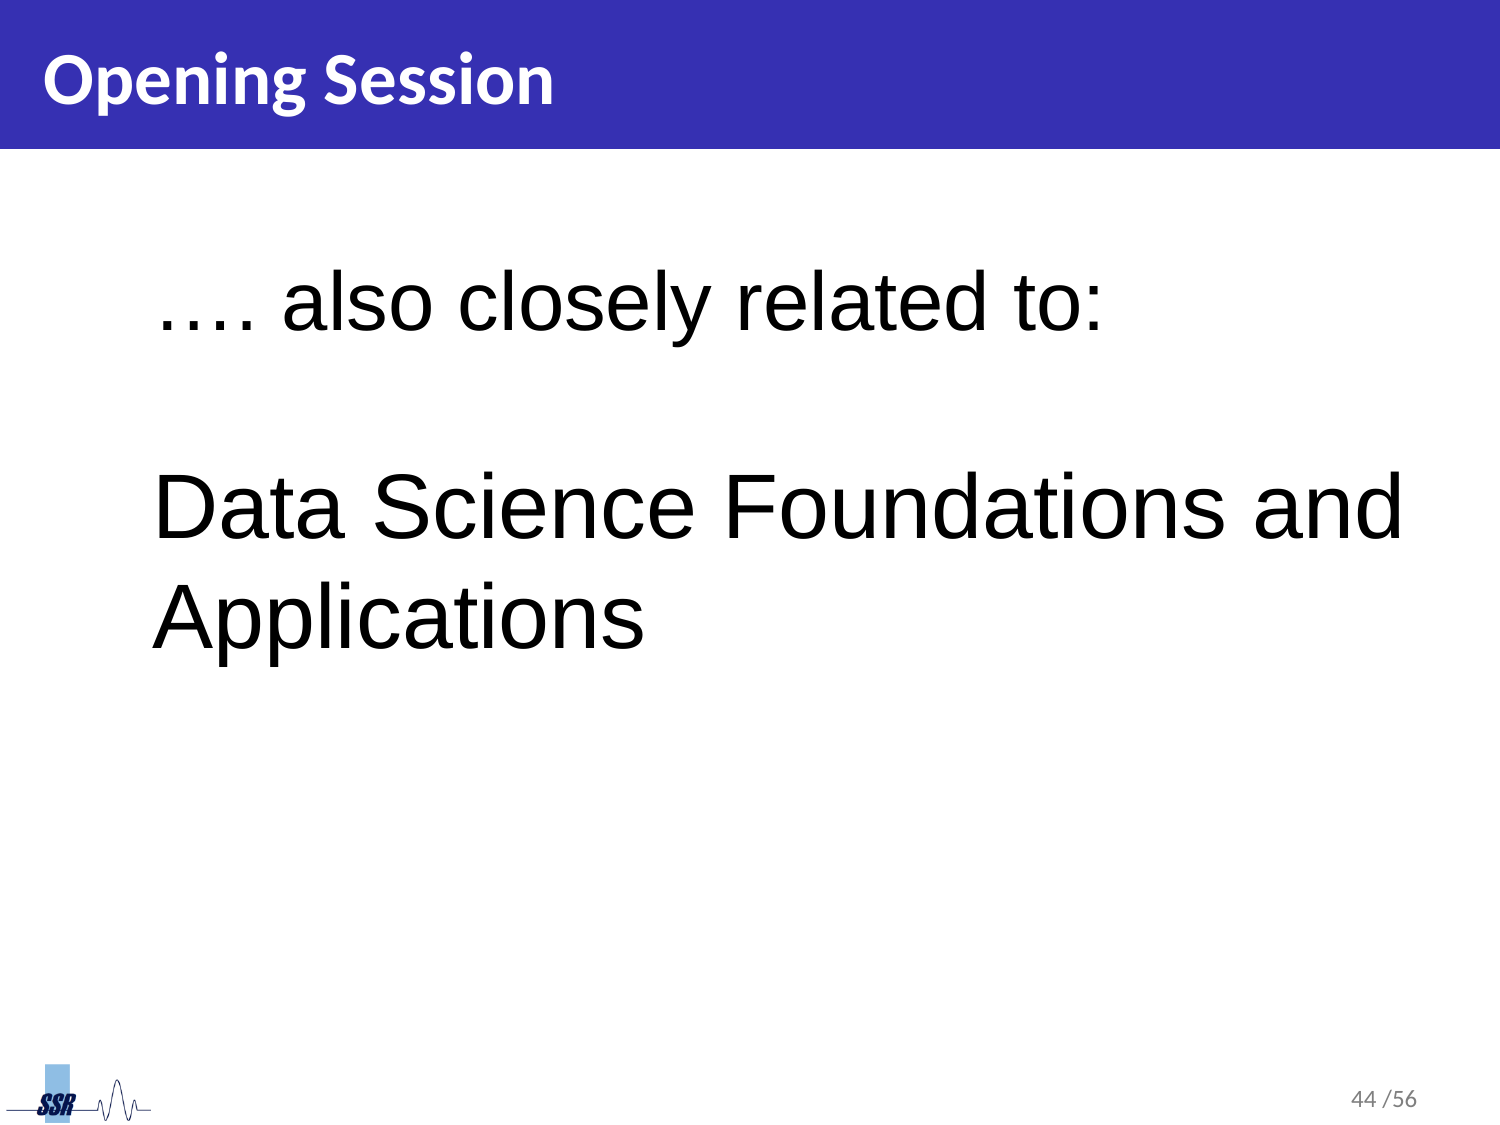

# Opening Session
…. also closely related to:

Data Science Foundations and Applications